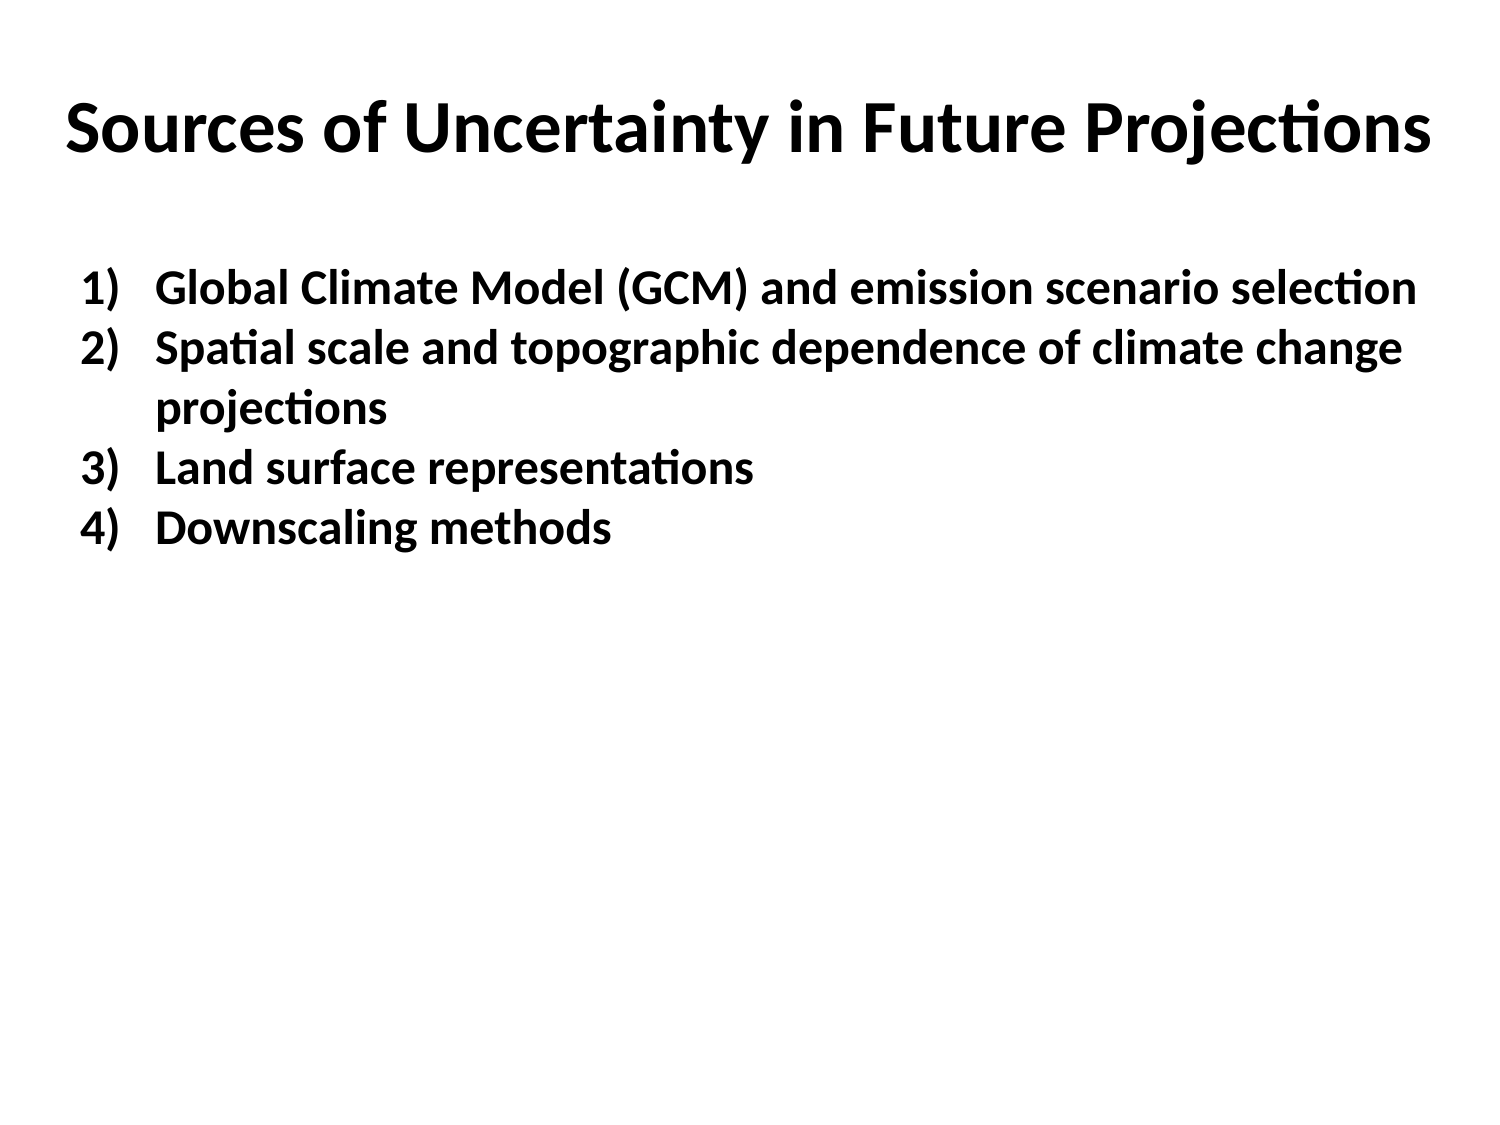

Sources of Uncertainty in Future Projections
Global Climate Model (GCM) and emission scenario selection
Spatial scale and topographic dependence of climate change projections
Land surface representations
Downscaling methods